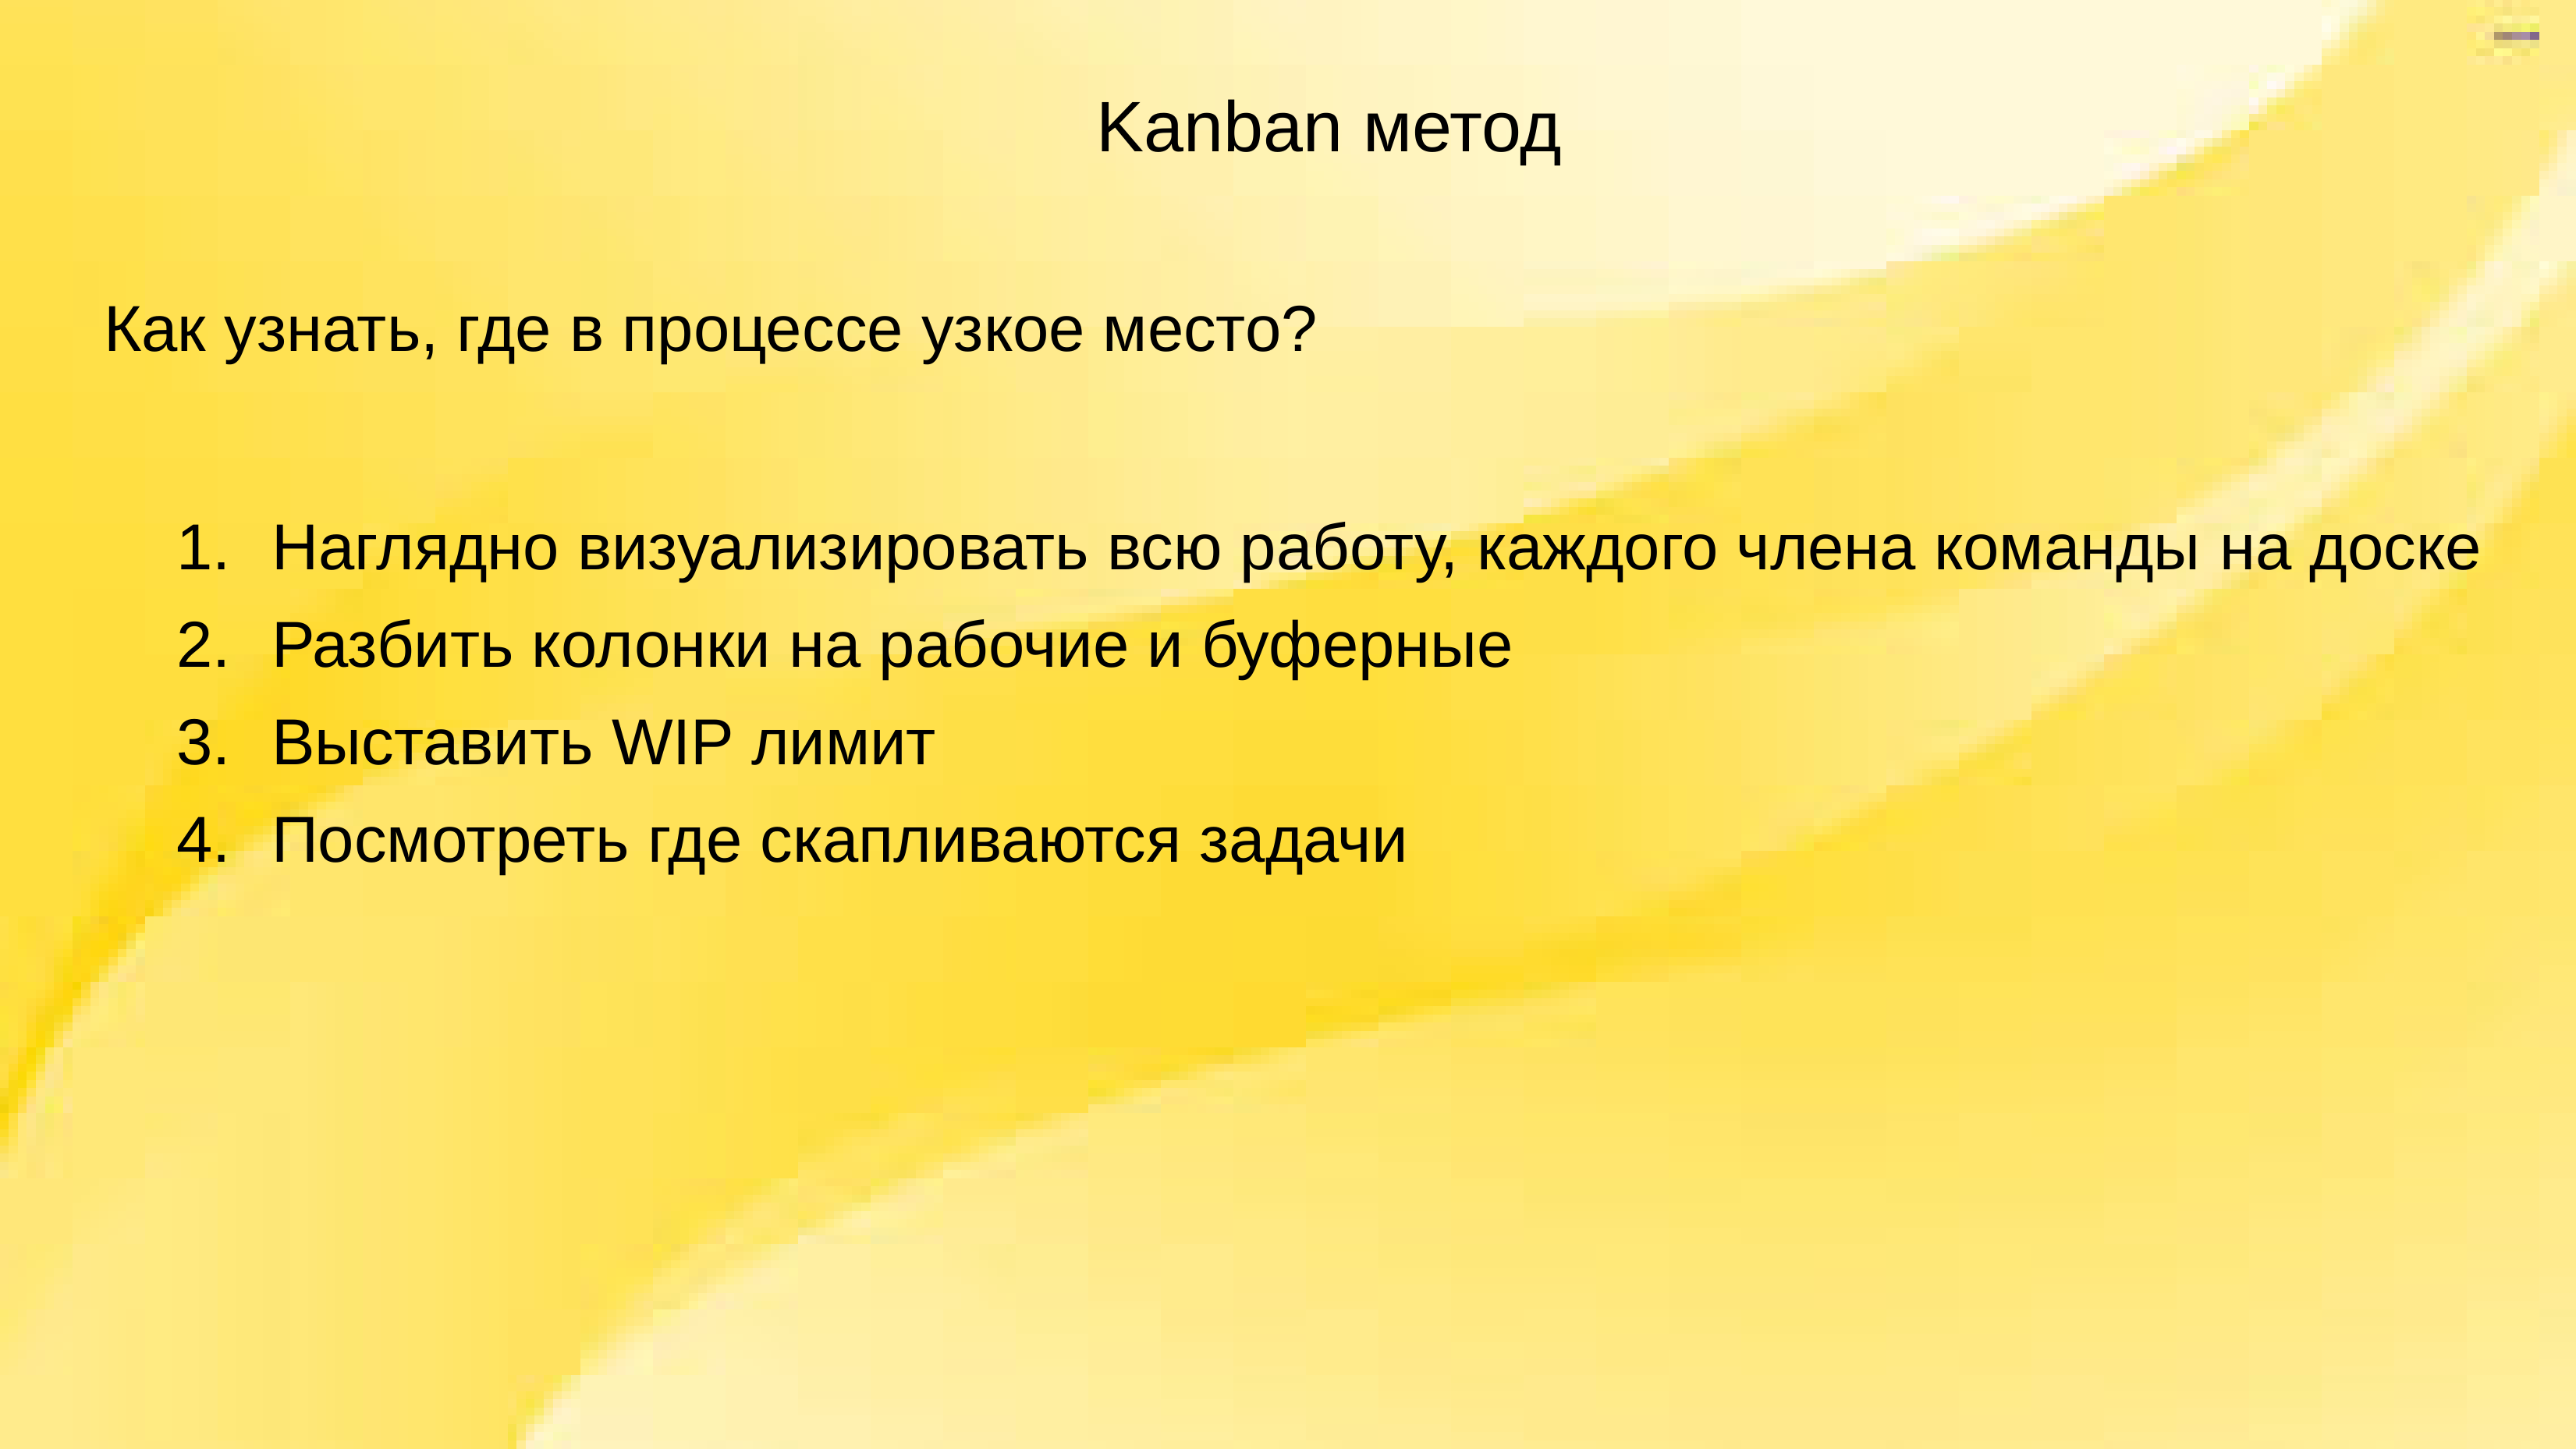

Kanban метод
Как узнать, где в процессе узкое место?
Наглядно визуализировать всю работу, каждого члена команды на доске
Разбить колонки на рабочие и буферные
Выставить WIP лимит
Посмотреть где скапливаются задачи